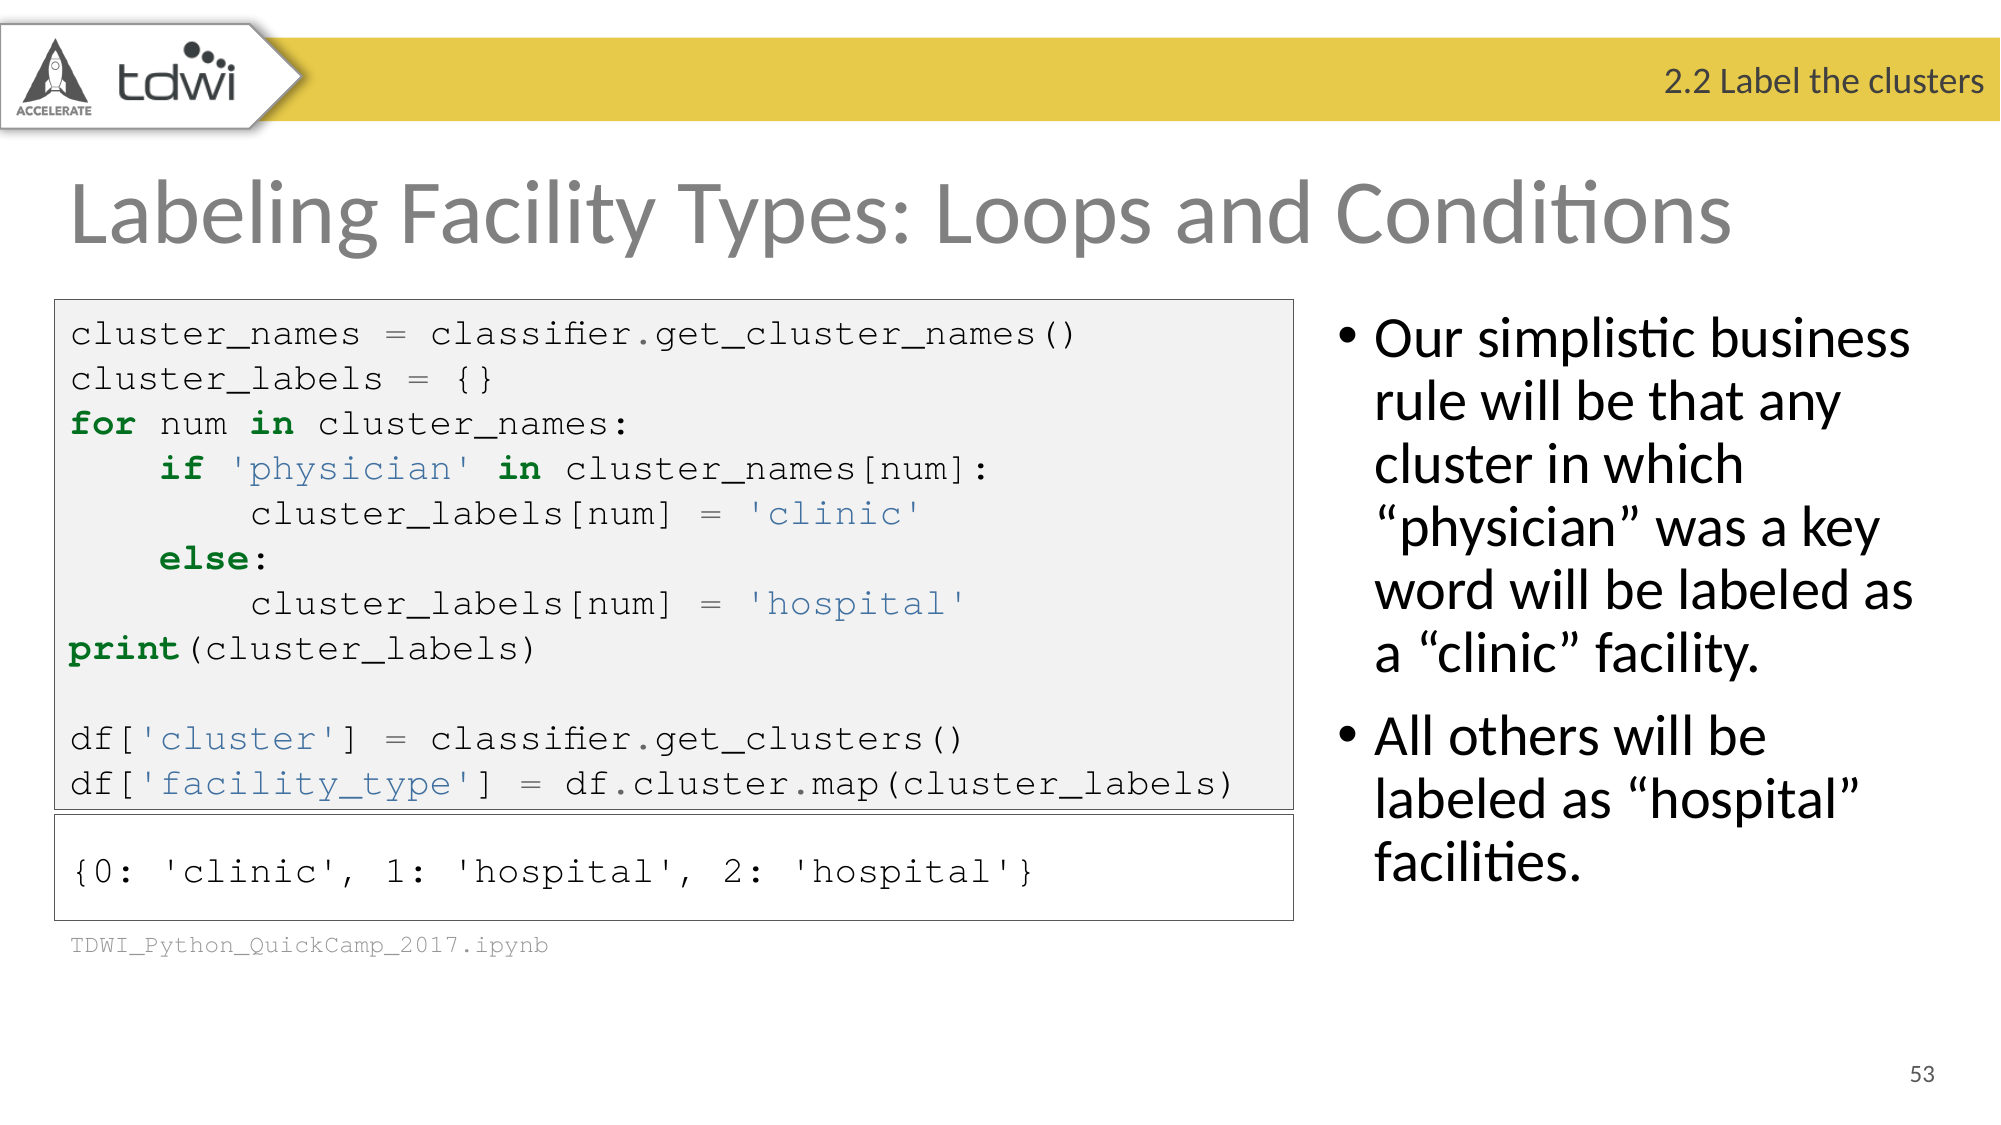

2.2 Label the clusters
# Labeling Facility Types: Loops and Conditions
cluster_names = classifier.get_cluster_names()
cluster_labels = {}
for num in cluster_names:
    if 'physician' in cluster_names[num]:
        cluster_labels[num] = 'clinic'
    else:
        cluster_labels[num] = 'hospital'
print(cluster_labels)
df['cluster'] = classifier.get_clusters()
df['facility_type'] = df.cluster.map(cluster_labels)
Our simplistic business rule will be that any cluster in which “physician” was a key word will be labeled as a “clinic” facility.
All others will be labeled as “hospital” facilities.
{0: 'clinic', 1: 'hospital', 2: 'hospital'}
TDWI_Python_QuickCamp_2017.ipynb
53